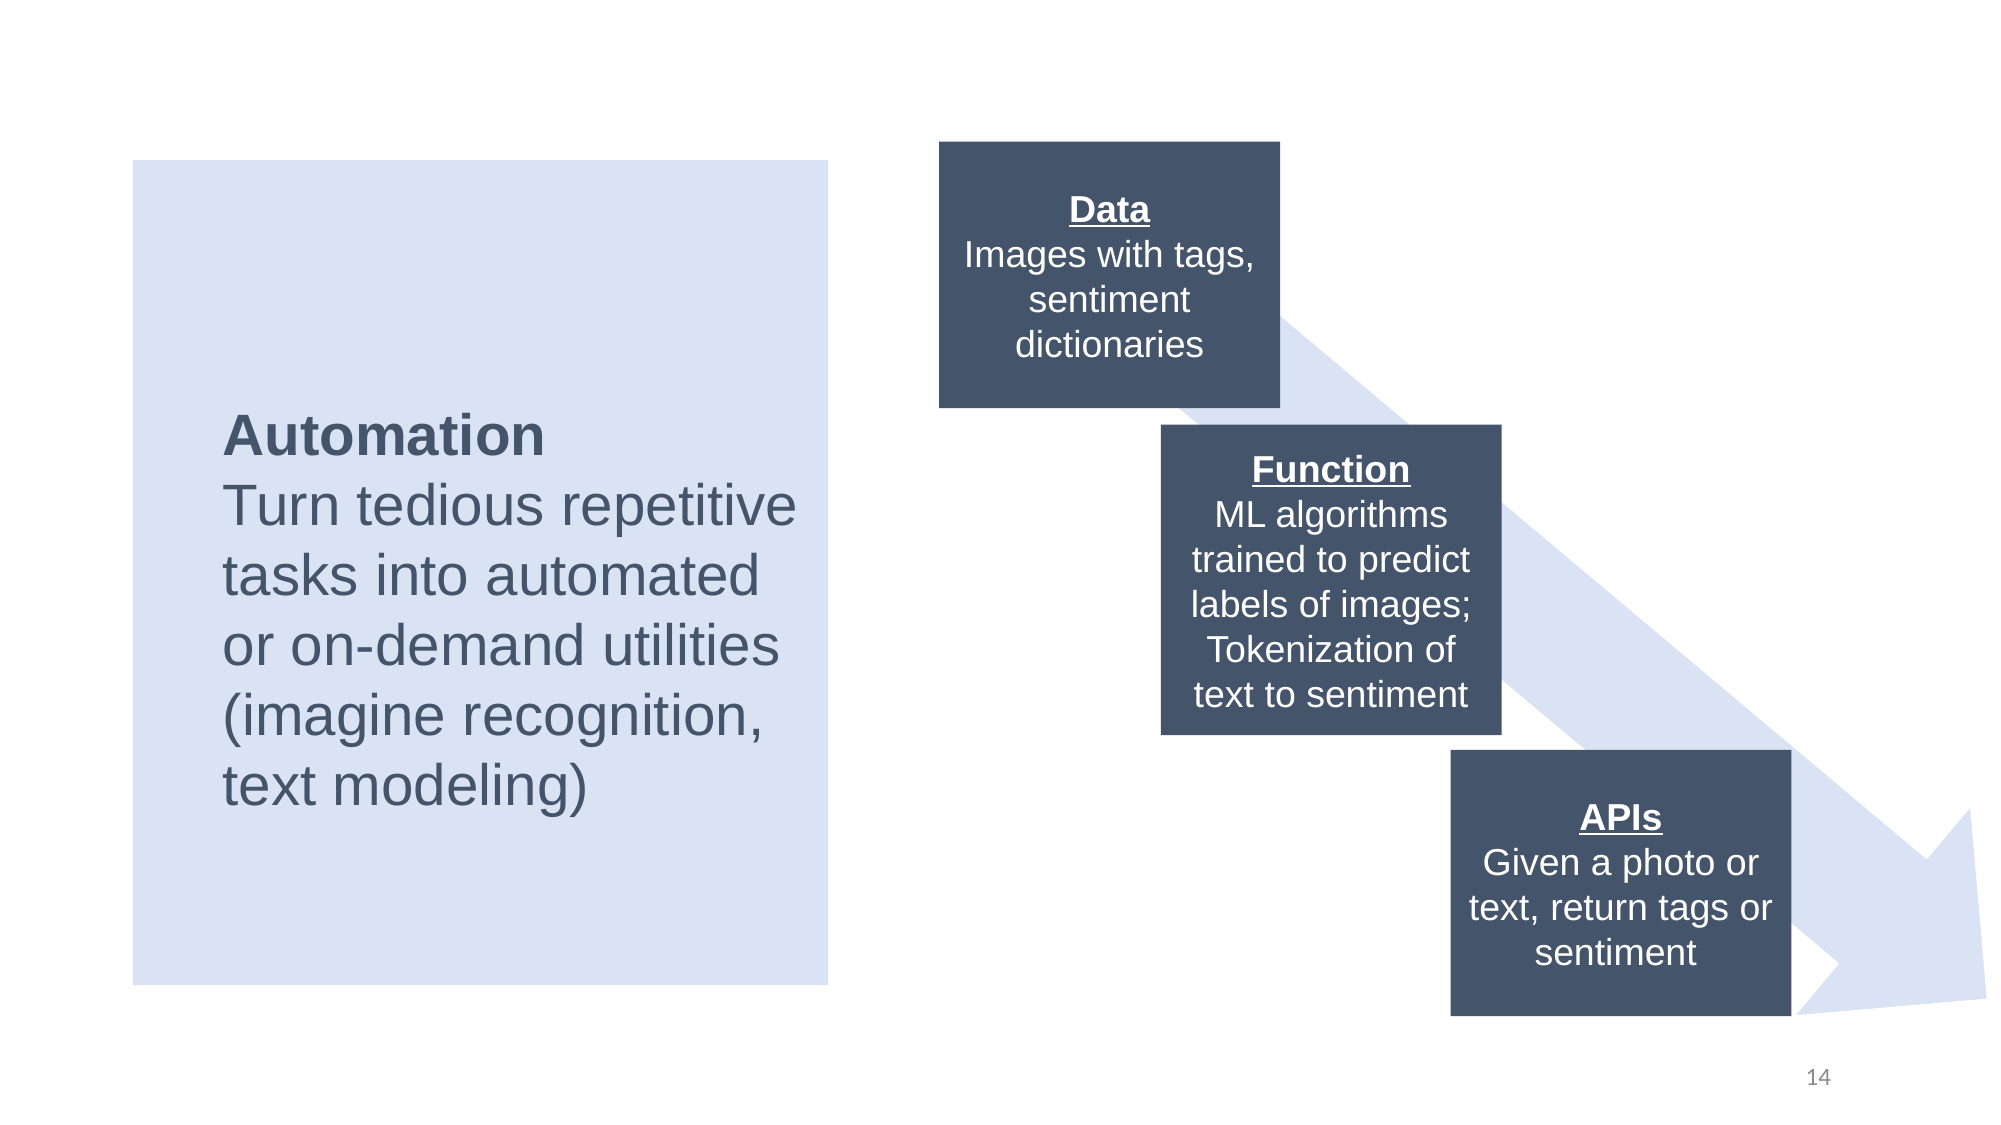

Data
Images with tags, sentiment dictionaries

Automation
Turn tedious repetitive tasks into automated or on-demand utilities (imagine recognition, text modeling)
Function
ML algorithms trained to predict labels of images;
Tokenization of text to sentiment

APIs
Given a photo or text, return tags or sentiment
14